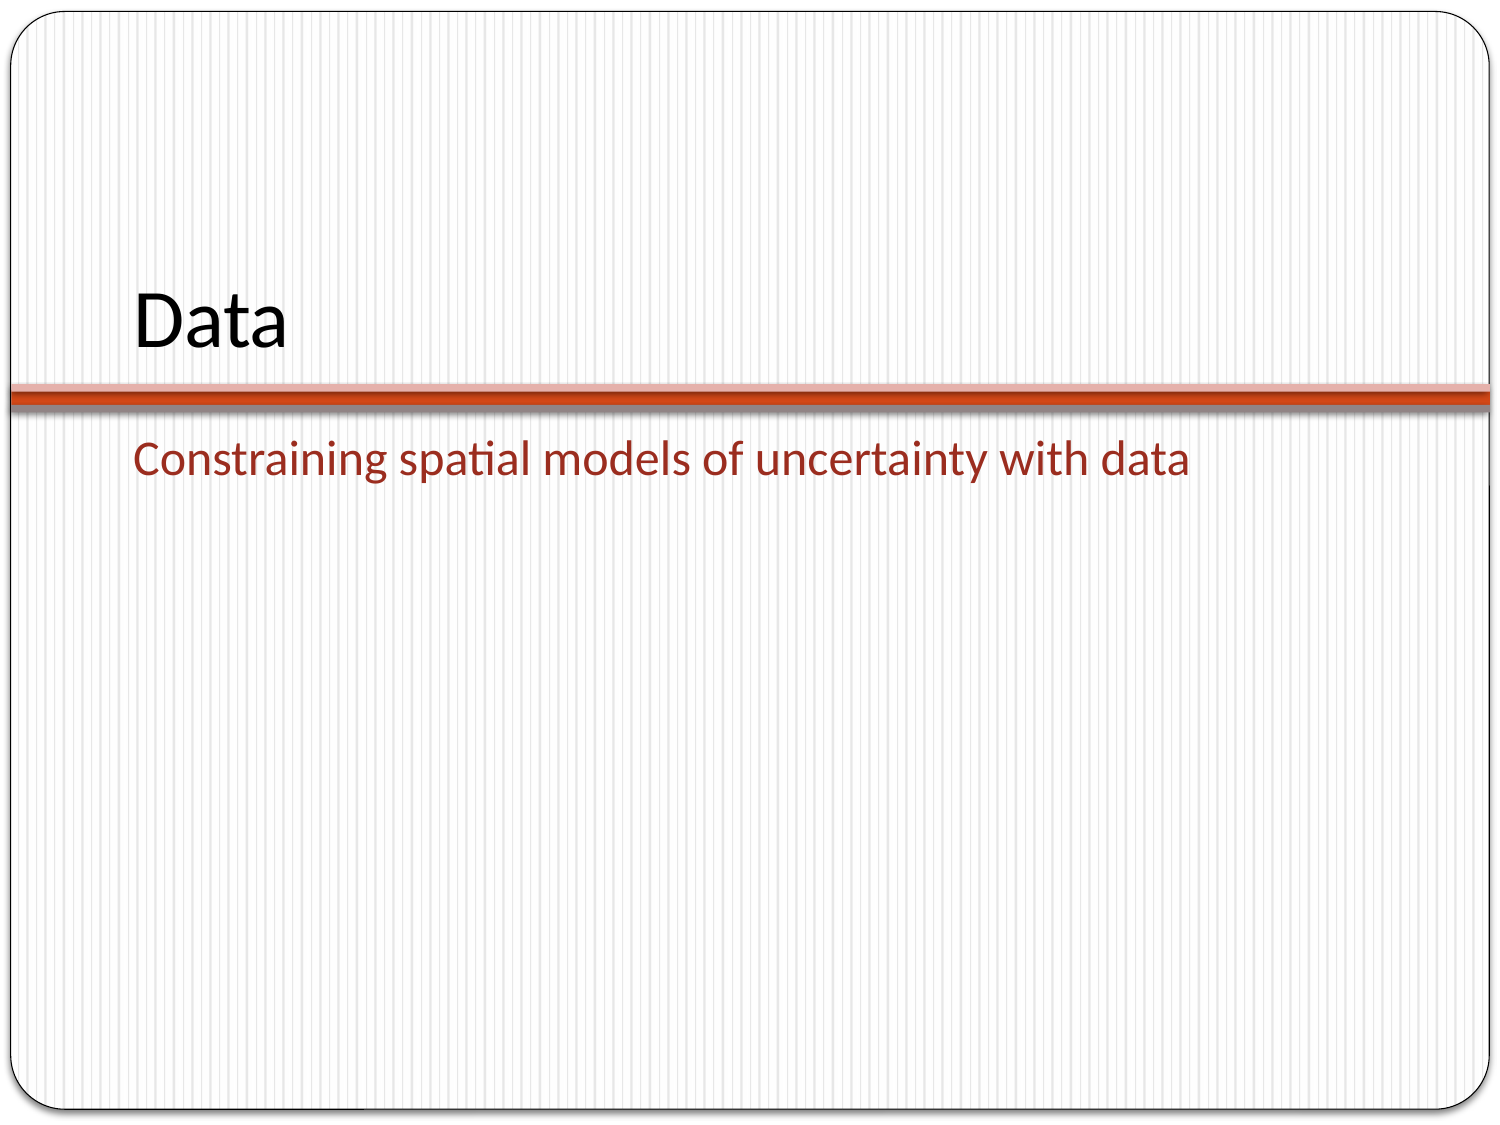

# Data
Constraining spatial models of uncertainty with data